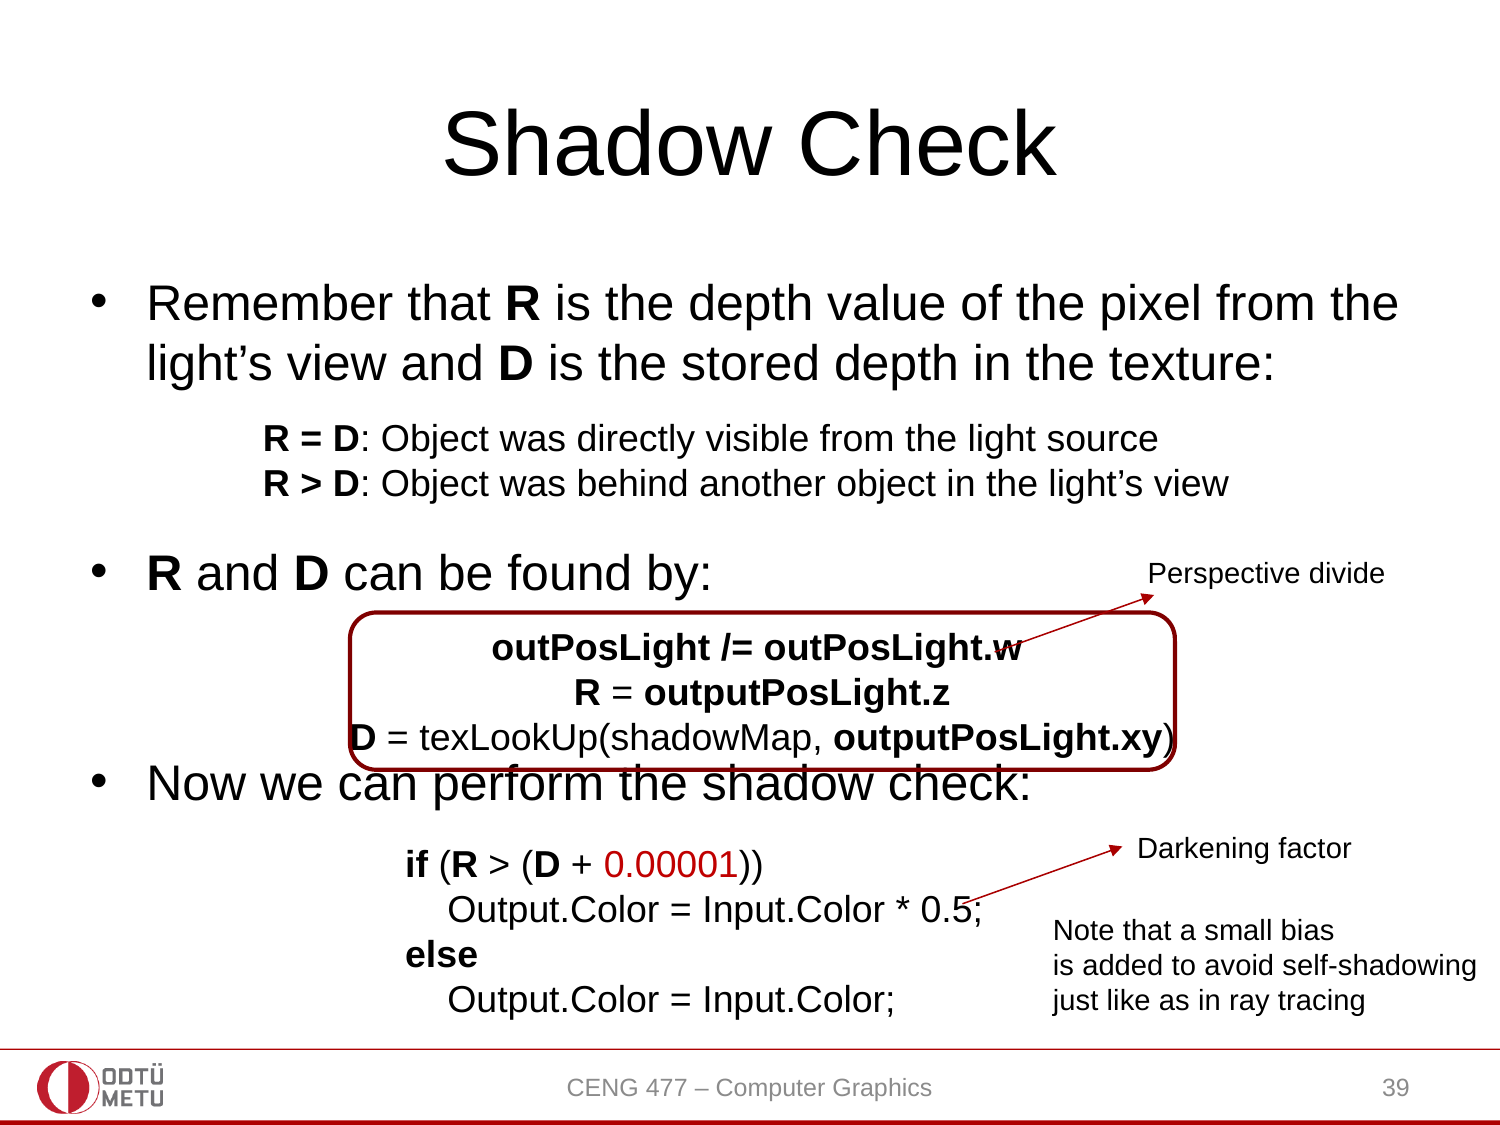

# Shadow Check
Remember that R is the depth value of the pixel from the light’s view and D is the stored depth in the texture:

R and D can be found by:

Now we can perform the shadow check:
R = D: Object was directly visible from the light source
R > D: Object was behind another object in the light’s view
Perspective divide

outPosLight /= outPosLight.w
R = outputPosLight.z
D = texLookUp(shadowMap, outputPosLight.xy)

Darkening factor
if (R > (D + 0.00001))
    Output.Color = Input.Color * 0.5;
else
    Output.Color = Input.Color;

Note that a small bias
is added to avoid self-shadowing
just like as in ray tracing
CENG 477 – Computer Graphics
39